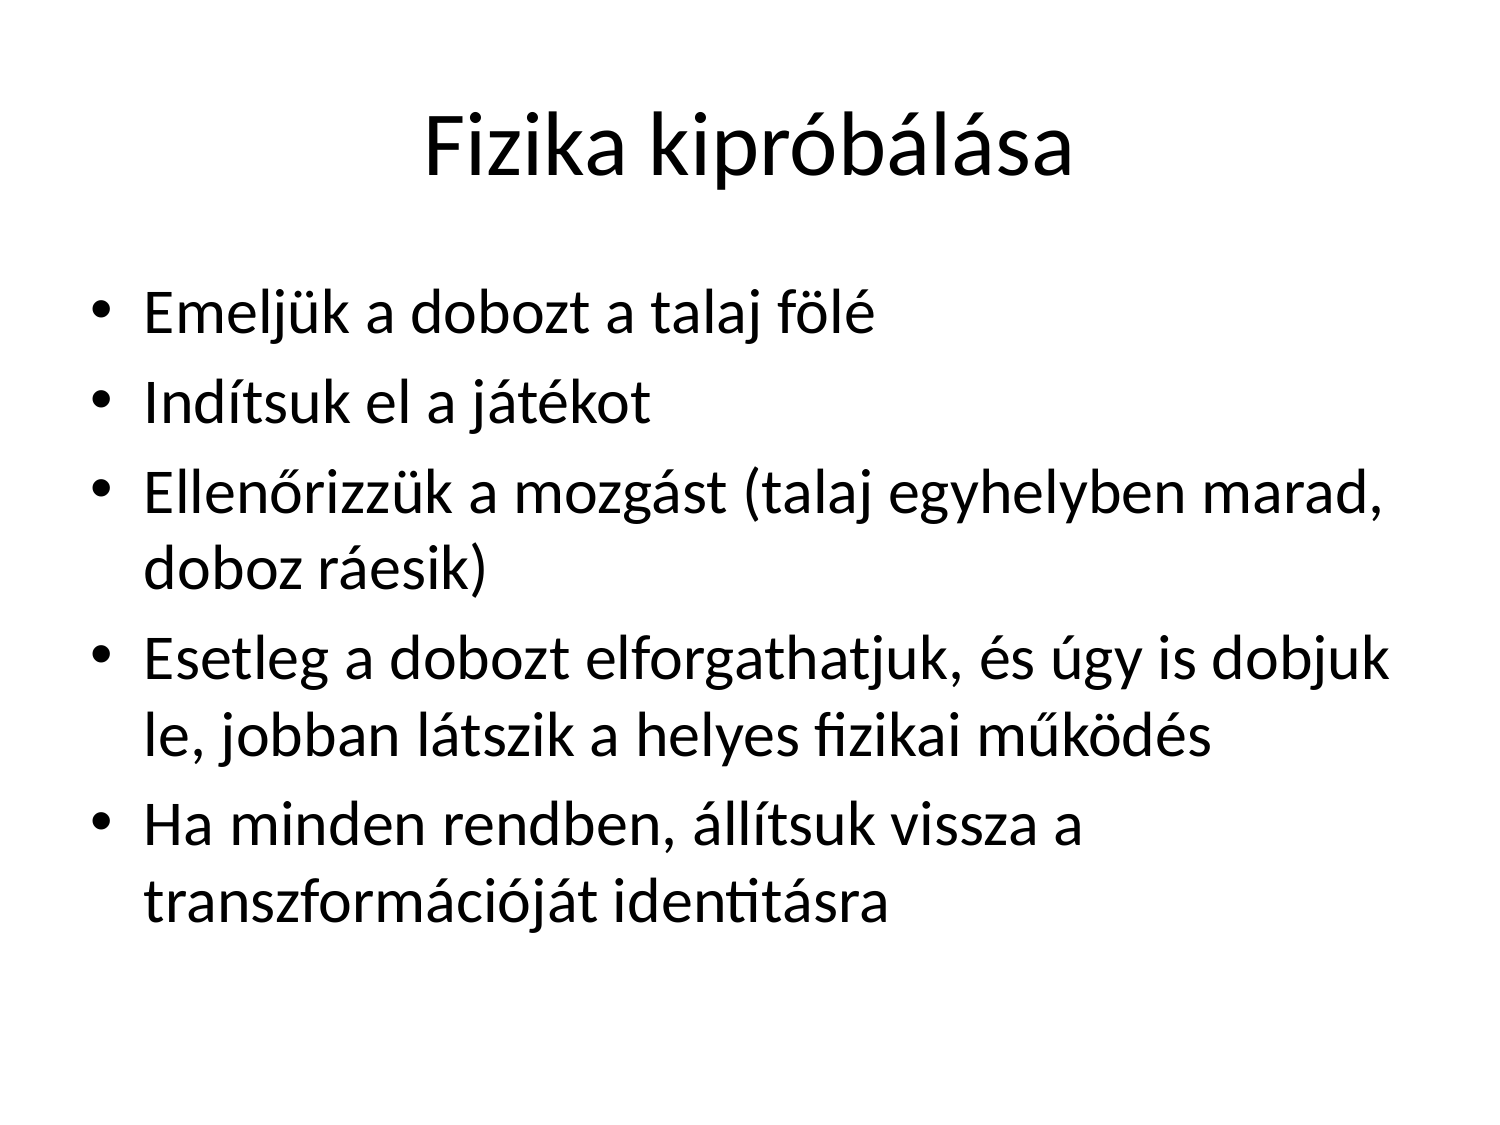

# Fizika kipróbálása
Emeljük a dobozt a talaj fölé
Indítsuk el a játékot
Ellenőrizzük a mozgást (talaj egyhelyben marad, doboz ráesik)
Esetleg a dobozt elforgathatjuk, és úgy is dobjuk le, jobban látszik a helyes fizikai működés
Ha minden rendben, állítsuk vissza a transzformációját identitásra